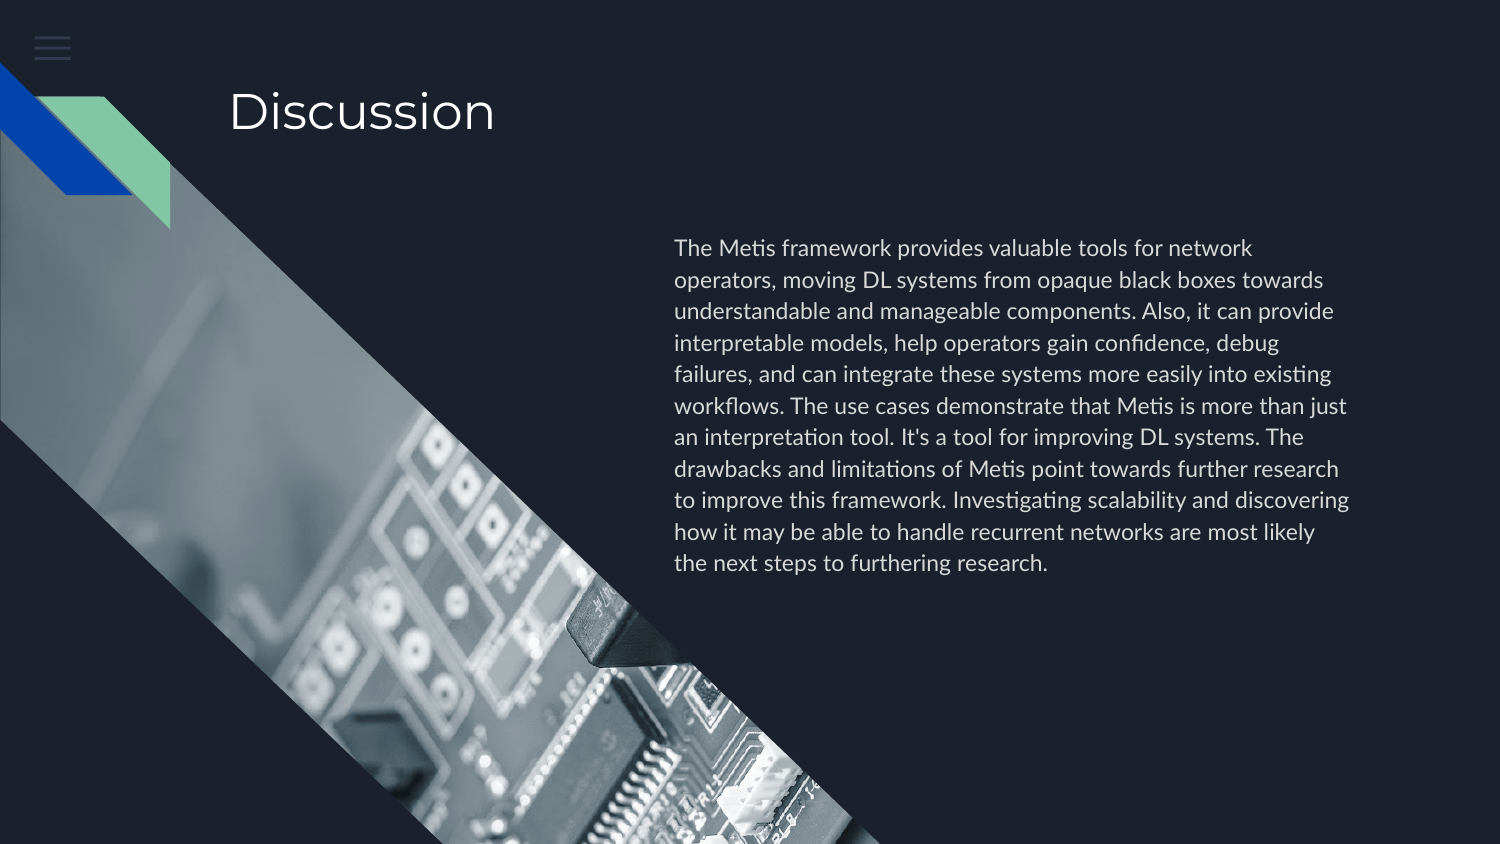

# Discussion
The Metis framework provides valuable tools for network operators, moving DL systems from opaque black boxes towards understandable and manageable components. Also, it can provide interpretable models, help operators gain confidence, debug failures, and can integrate these systems more easily into existing workflows. The use cases demonstrate that Metis is more than just an interpretation tool. It's a tool for improving DL systems. The drawbacks and limitations of Metis point towards further research to improve this framework. Investigating scalability and discovering how it may be able to handle recurrent networks are most likely the next steps to furthering research.